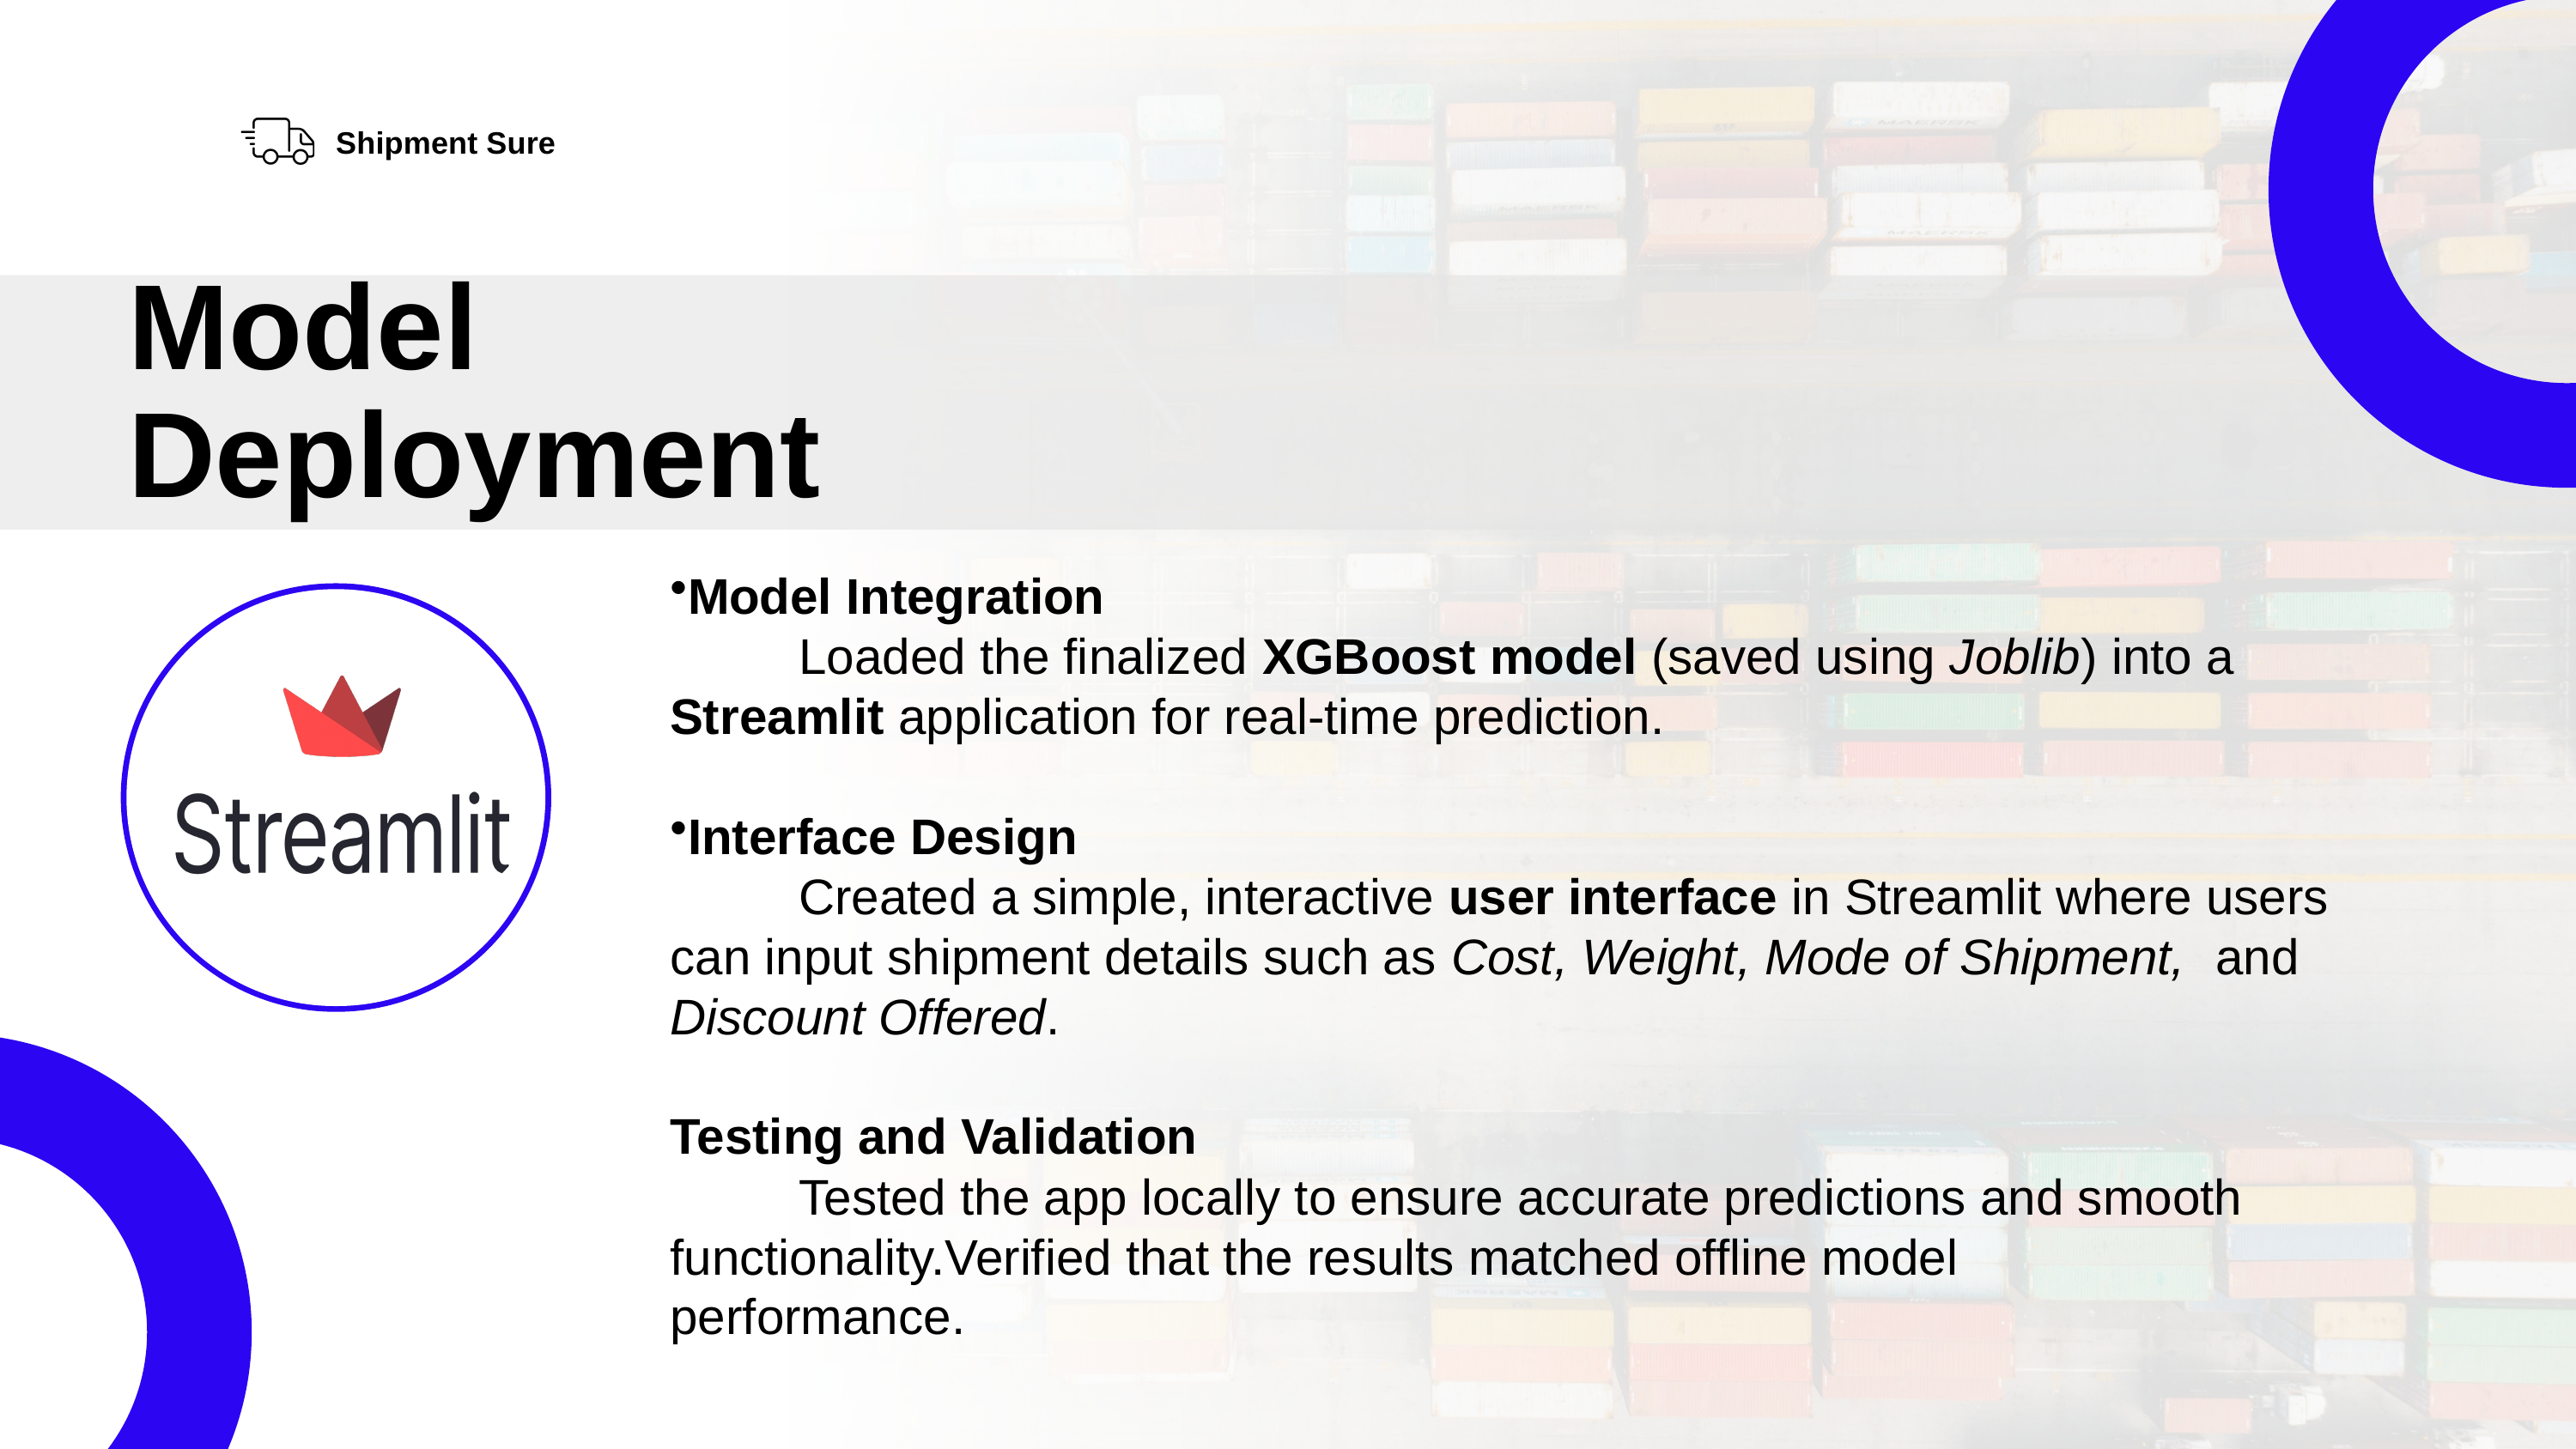

Shipment Sure
Model Deployment

Model Integration
	Loaded the finalized XGBoost model (saved using Joblib) into a 	Streamlit application for real-time prediction.
Interface Design
	Created a simple, interactive user interface in Streamlit where users 	can input shipment details such as Cost, Weight, Mode of Shipment, 	and Discount Offered.
Testing and Validation
	Tested the app locally to ensure accurate predictions and smooth 	functionality.Verified that the results matched offline model 	performance.